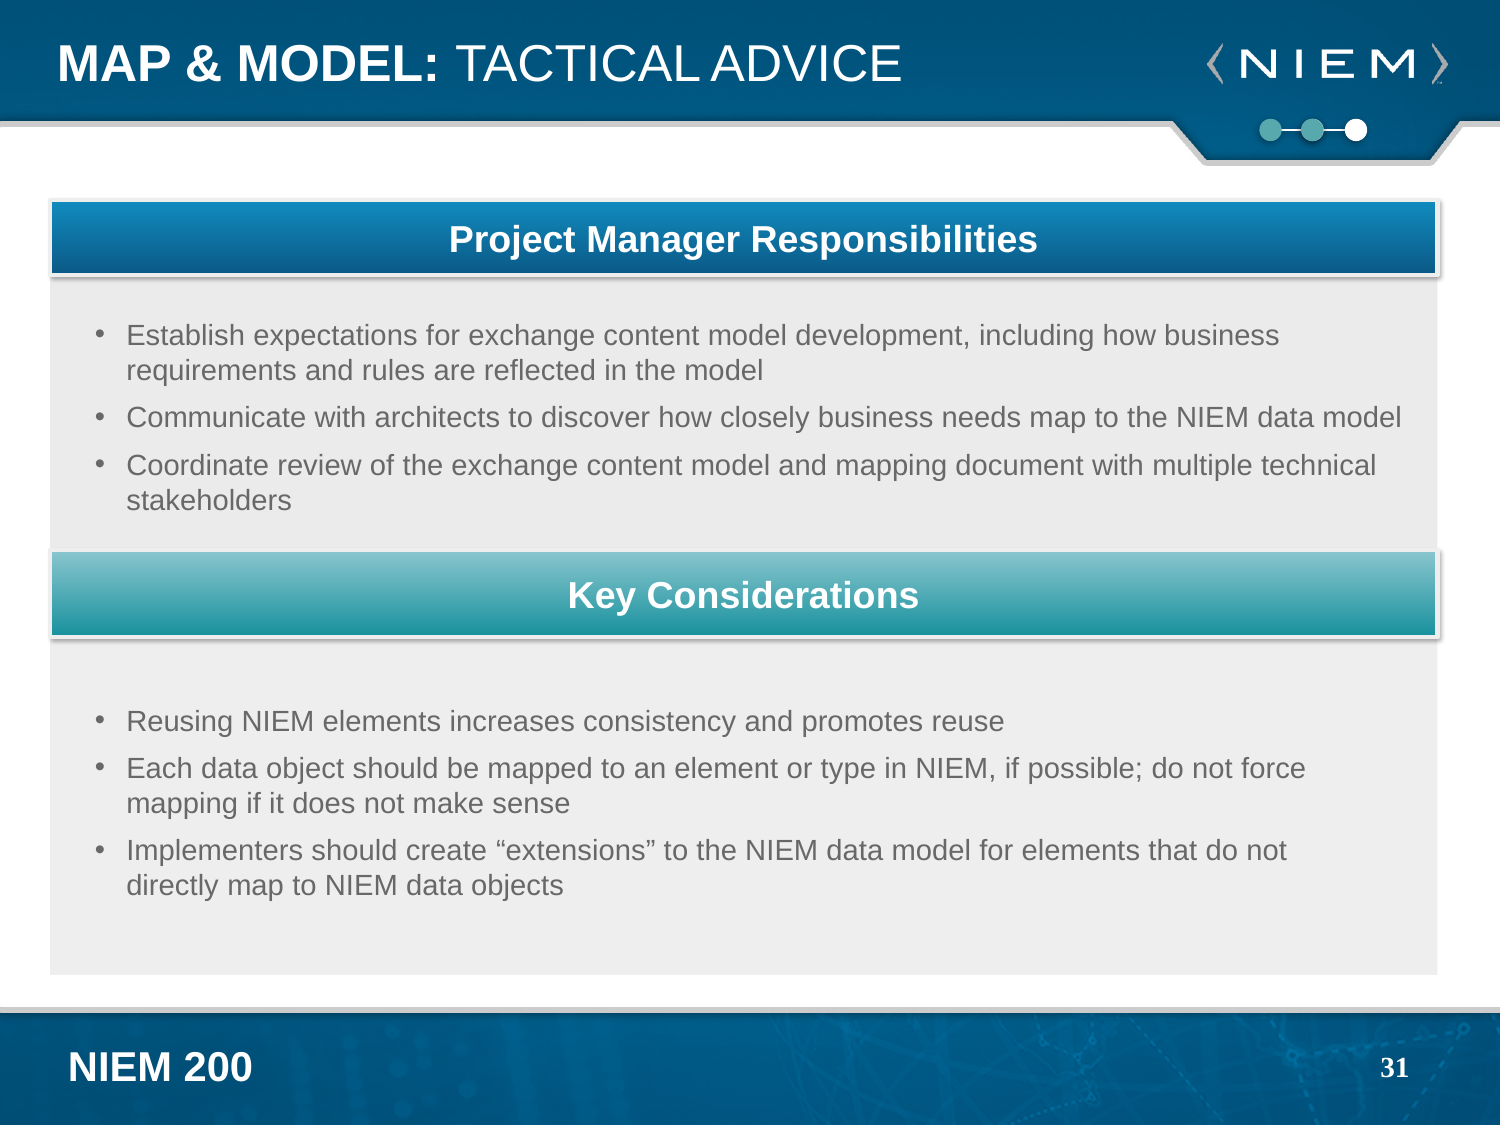

# Map & Model: Tactical Advice

Project Manager Responsibilities

Establish expectations for exchange content model development, including how business requirements and rules are reflected in the model
Communicate with architects to discover how closely business needs map to the NIEM data model
Coordinate review of the exchange content model and mapping document with multiple technical stakeholders
Key Considerations
Reusing NIEM elements increases consistency and promotes reuse
Each data object should be mapped to an element or type in NIEM, if possible; do not force
mapping if it does not make sense
Implementers should create “extensions” to the NIEM data model for elements that do not
directly map to NIEM data objects
31